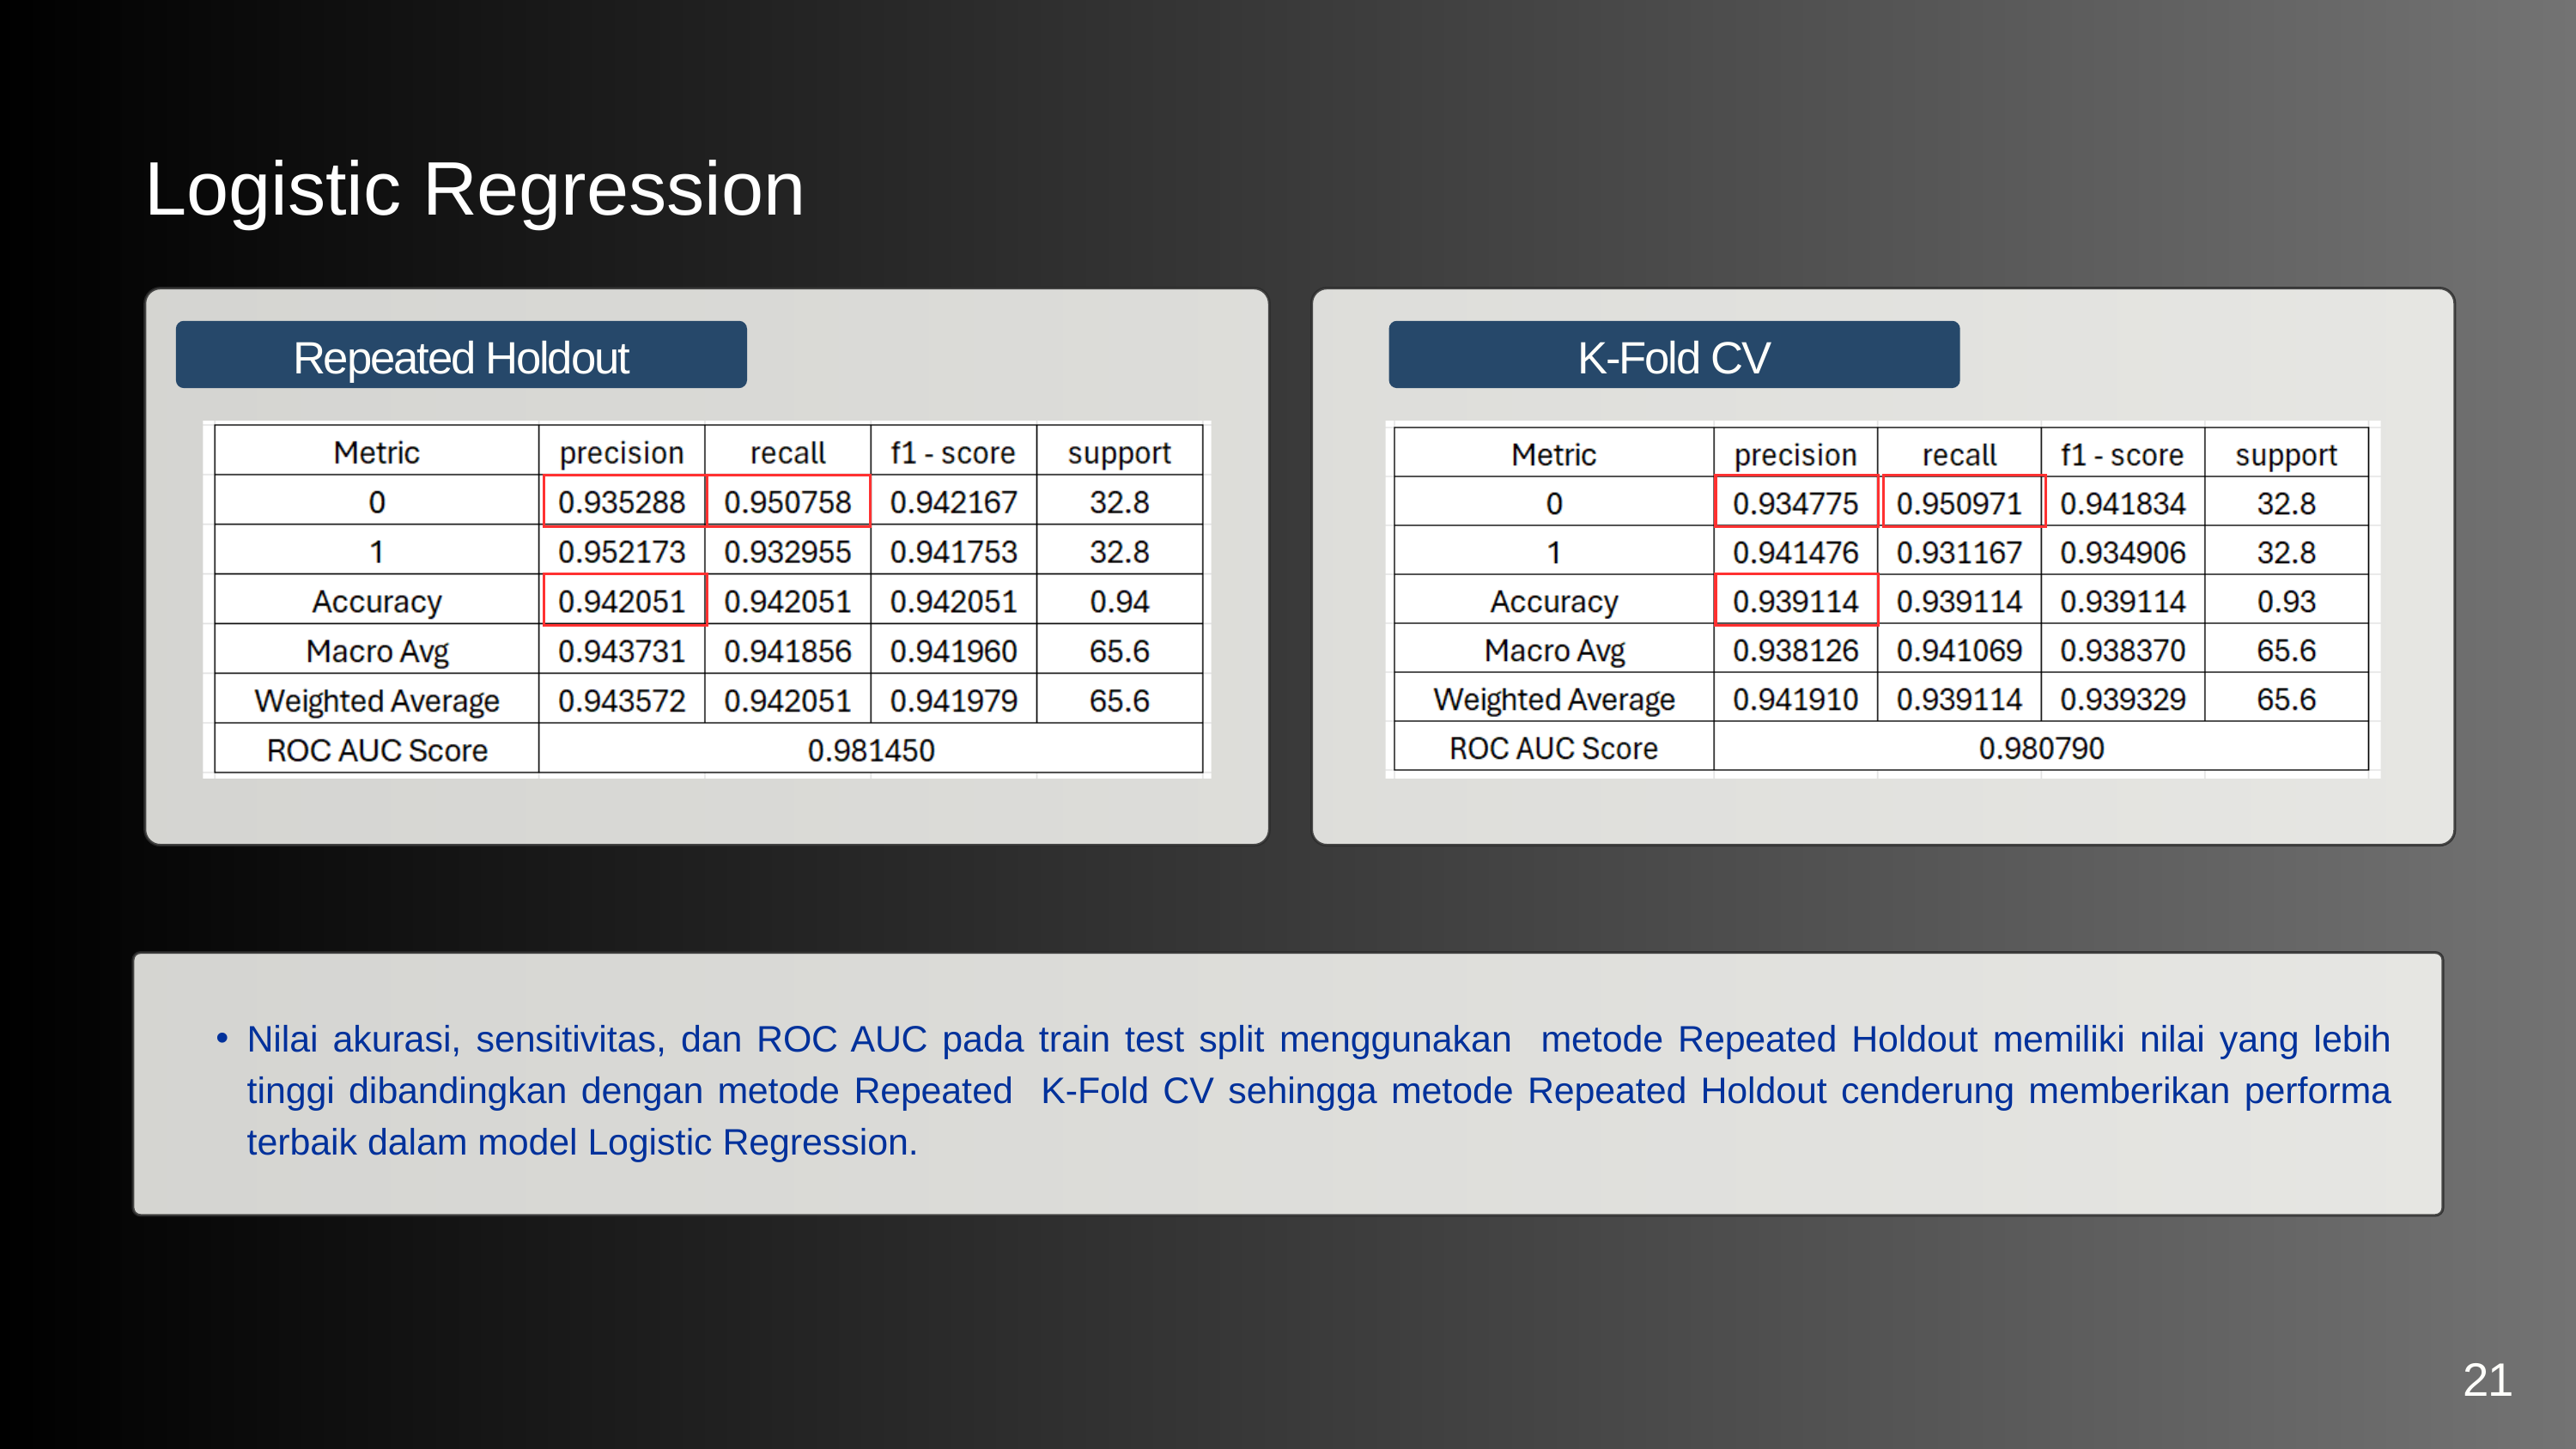

Logistic Regression

Repeated Holdout

K-Fold CV

Nilai akurasi, sensitivitas, dan ROC AUC pada train test split menggunakan  metode Repeated Holdout memiliki nilai yang lebih tinggi dibandingkan dengan metode Repeated  K-Fold CV sehingga metode Repeated Holdout cenderung memberikan performa terbaik dalam model Logistic Regression.
21